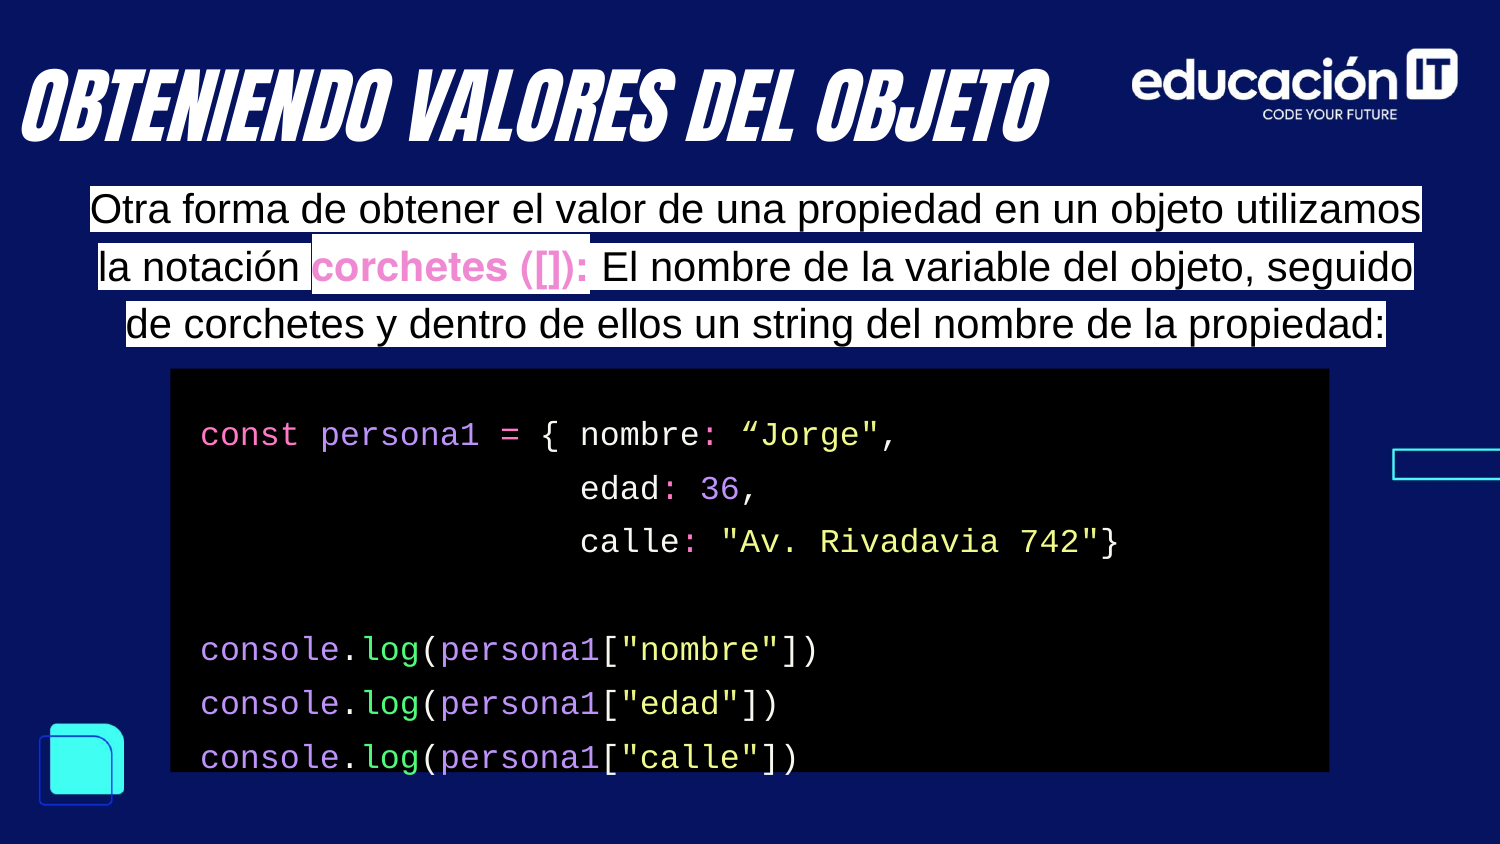

OBTENIENDO VALORES DEL OBJETO
Otra forma de obtener el valor de una propiedad en un objeto utilizamos la notación corchetes ([]): El nombre de la variable del objeto, seguido de corchetes y dentro de ellos un string del nombre de la propiedad:
const persona1 = { nombre: “Jorge",
                   edad: 36,
                   calle: "Av. Rivadavia 742"}

console.log(persona1["nombre"])
console.log(persona1["edad"])
console.log(persona1["calle"])